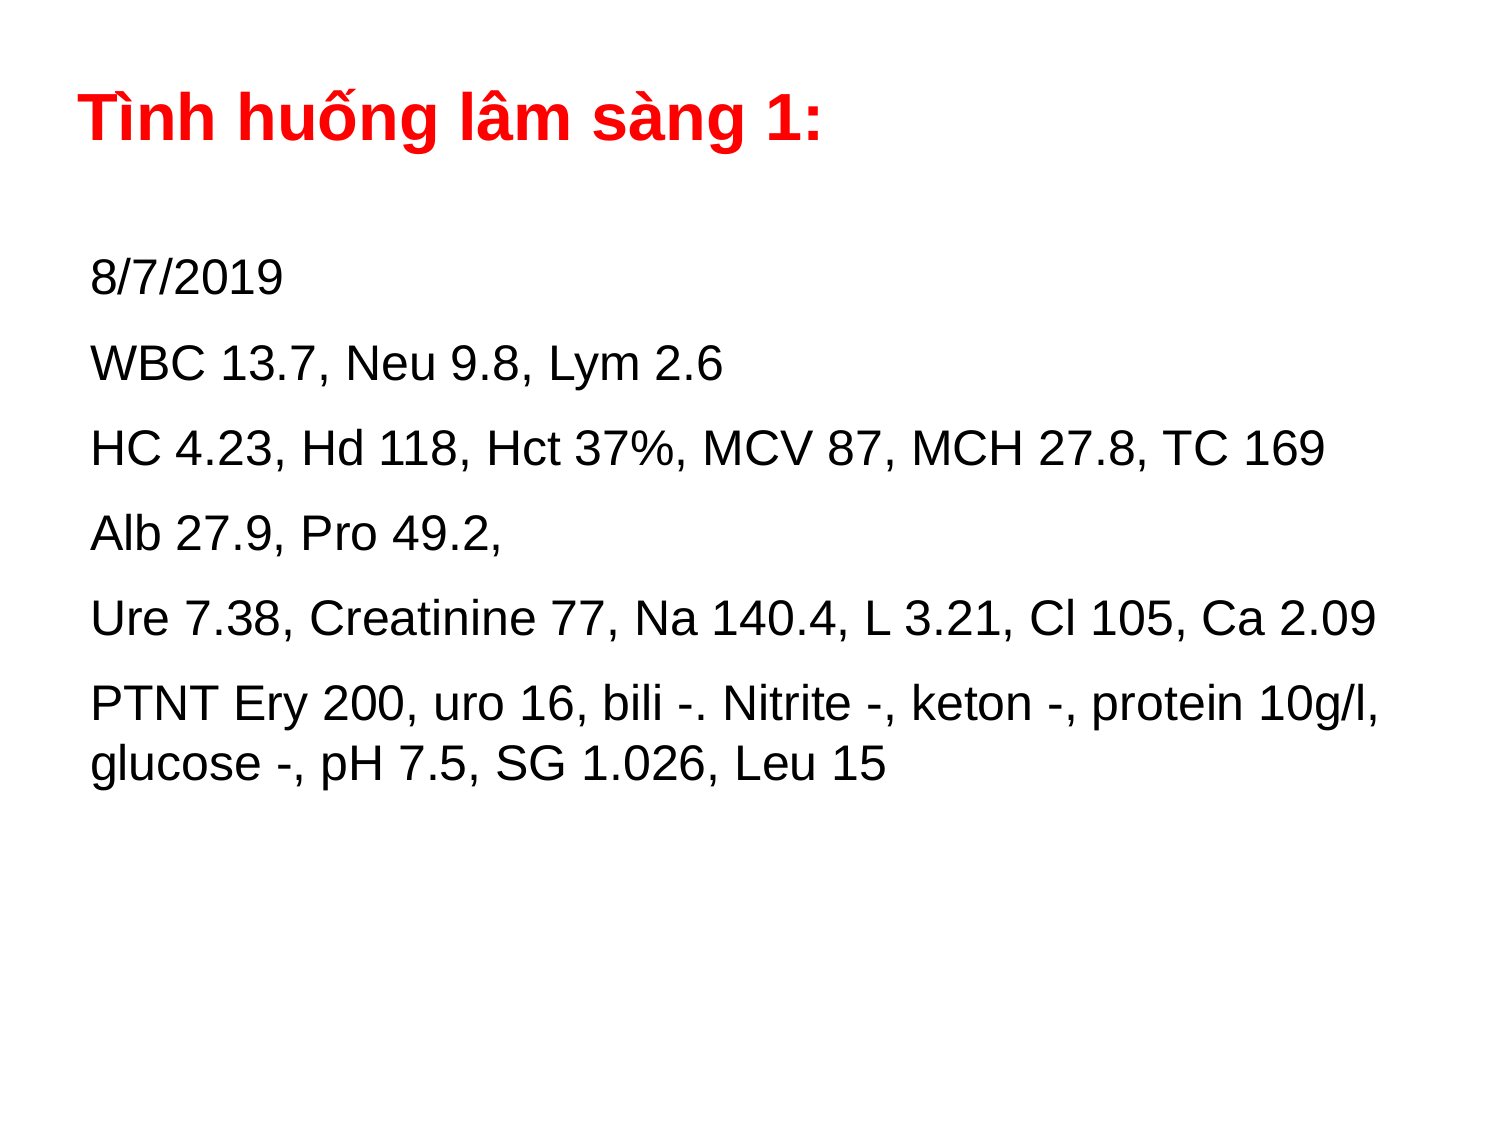

Tình huống lâm sàng 1:
8/7/2019
WBC 13.7, Neu 9.8, Lym 2.6
HC 4.23, Hd 118, Hct 37%, MCV 87, MCH 27.8, TC 169
Alb 27.9, Pro 49.2,
Ure 7.38, Creatinine 77, Na 140.4, L 3.21, Cl 105, Ca 2.09
PTNT Ery 200, uro 16, bili -. Nitrite -, keton -, protein 10g/l, glucose -, pH 7.5, SG 1.026, Leu 15